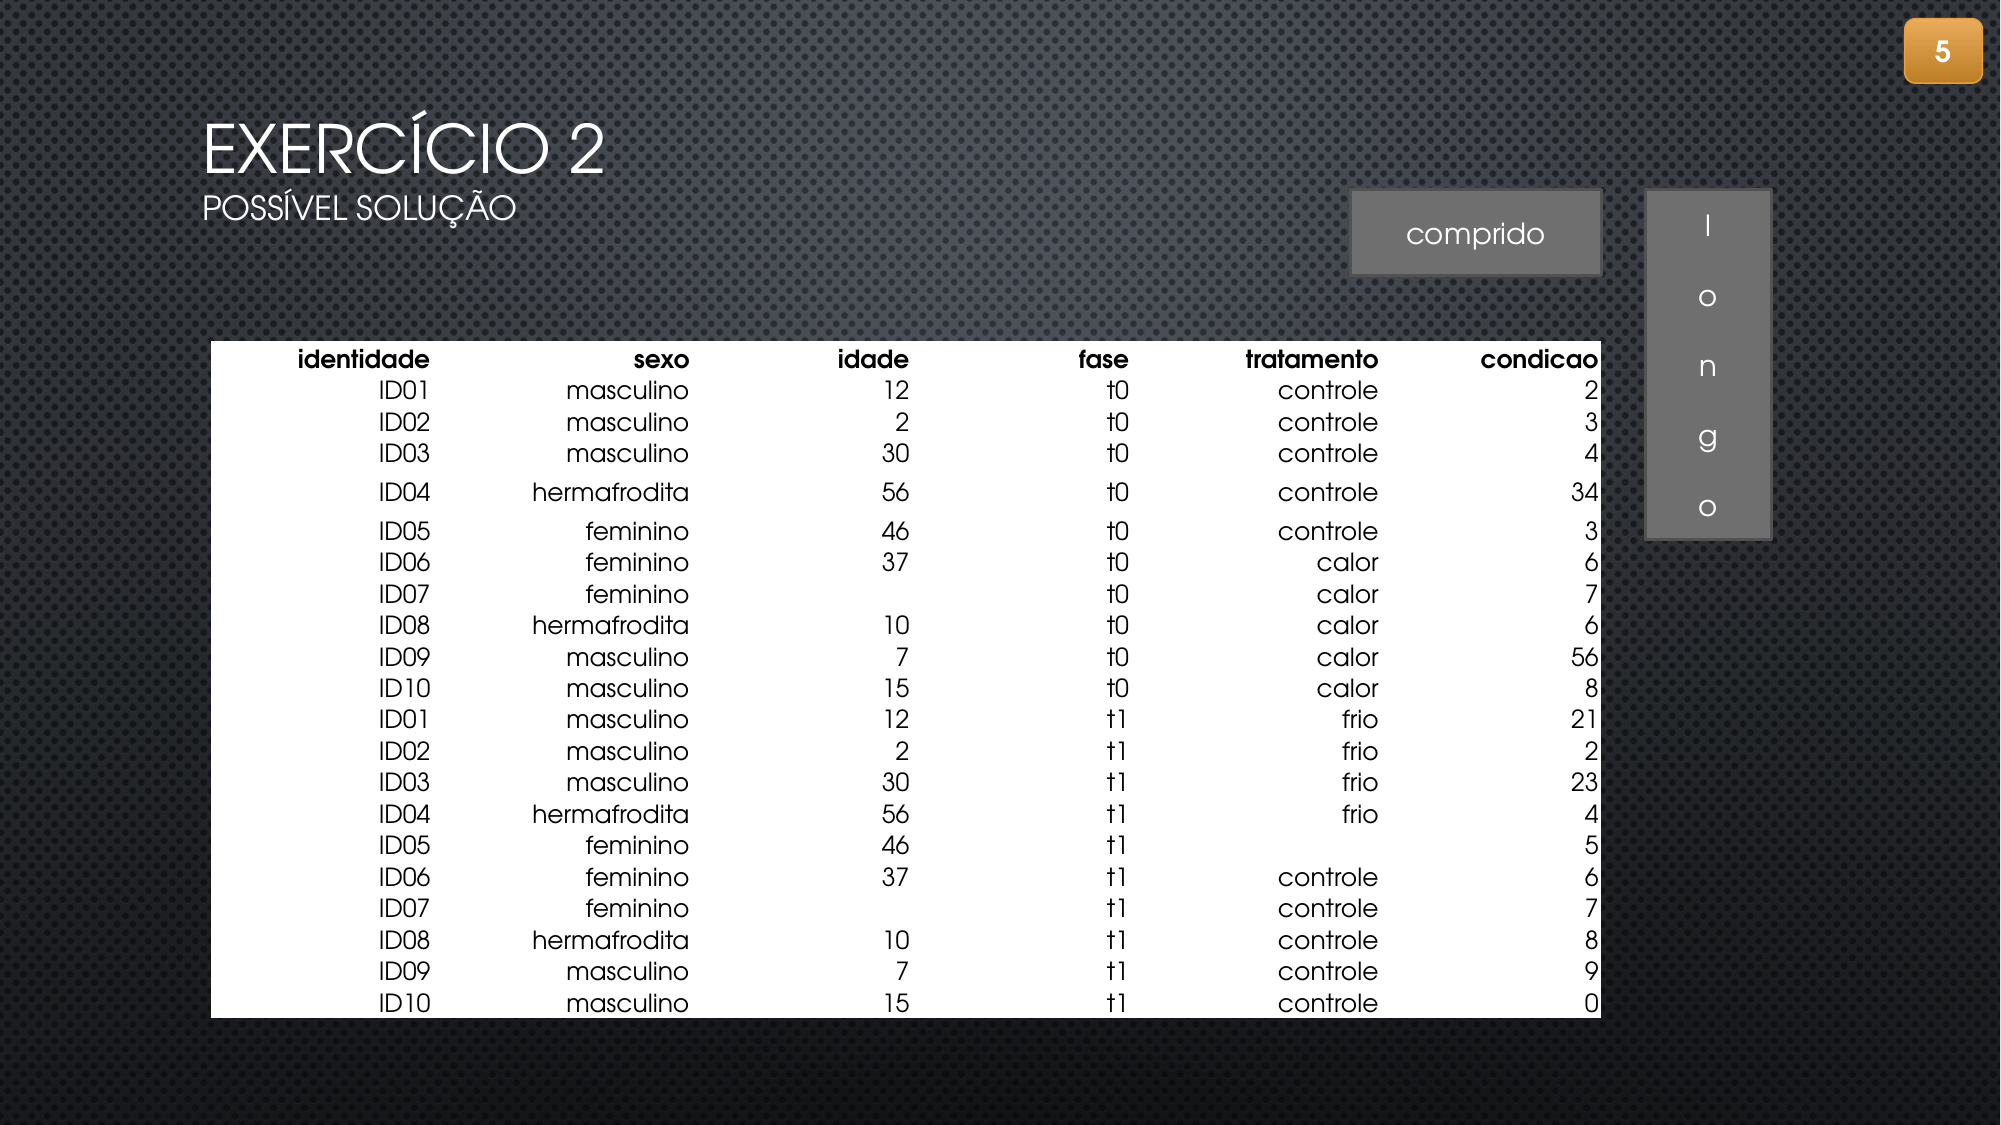

5
exercício 2
possível solução
comprido
l

o

n

g

o
| identidade | sexo | idade | fase | tratamento | condicao |
| --- | --- | --- | --- | --- | --- |
| ID01 | masculino | 12 | t0 | controle | 2 |
| ID02 | masculino | 2 | t0 | controle | 3 |
| ID03 | masculino | 30 | t0 | controle | 4 |
| ID04 | hermafrodita | 56 | t0 | controle | 34 |
| ID05 | feminino | 46 | t0 | controle | 3 |
| ID06 | feminino | 37 | t0 | calor | 6 |
| ID07 | feminino |  | t0 | calor | 7 |
| ID08 | hermafrodita | 10 | t0 | calor | 6 |
| ID09 | masculino | 7 | t0 | calor | 56 |
| ID10 | masculino | 15 | t0 | calor | 8 |
| ID01 | masculino | 12 | t1 | frio | 21 |
| ID02 | masculino | 2 | t1 | frio | 2 |
| ID03 | masculino | 30 | t1 | frio | 23 |
| ID04 | hermafrodita | 56 | t1 | frio | 4 |
| ID05 | feminino | 46 | t1 |  | 5 |
| ID06 | feminino | 37 | t1 | controle | 6 |
| ID07 | feminino |  | t1 | controle | 7 |
| ID08 | hermafrodita | 10 | t1 | controle | 8 |
| ID09 | masculino | 7 | t1 | controle | 9 |
| ID10 | masculino | 15 | t1 | controle | 0 |